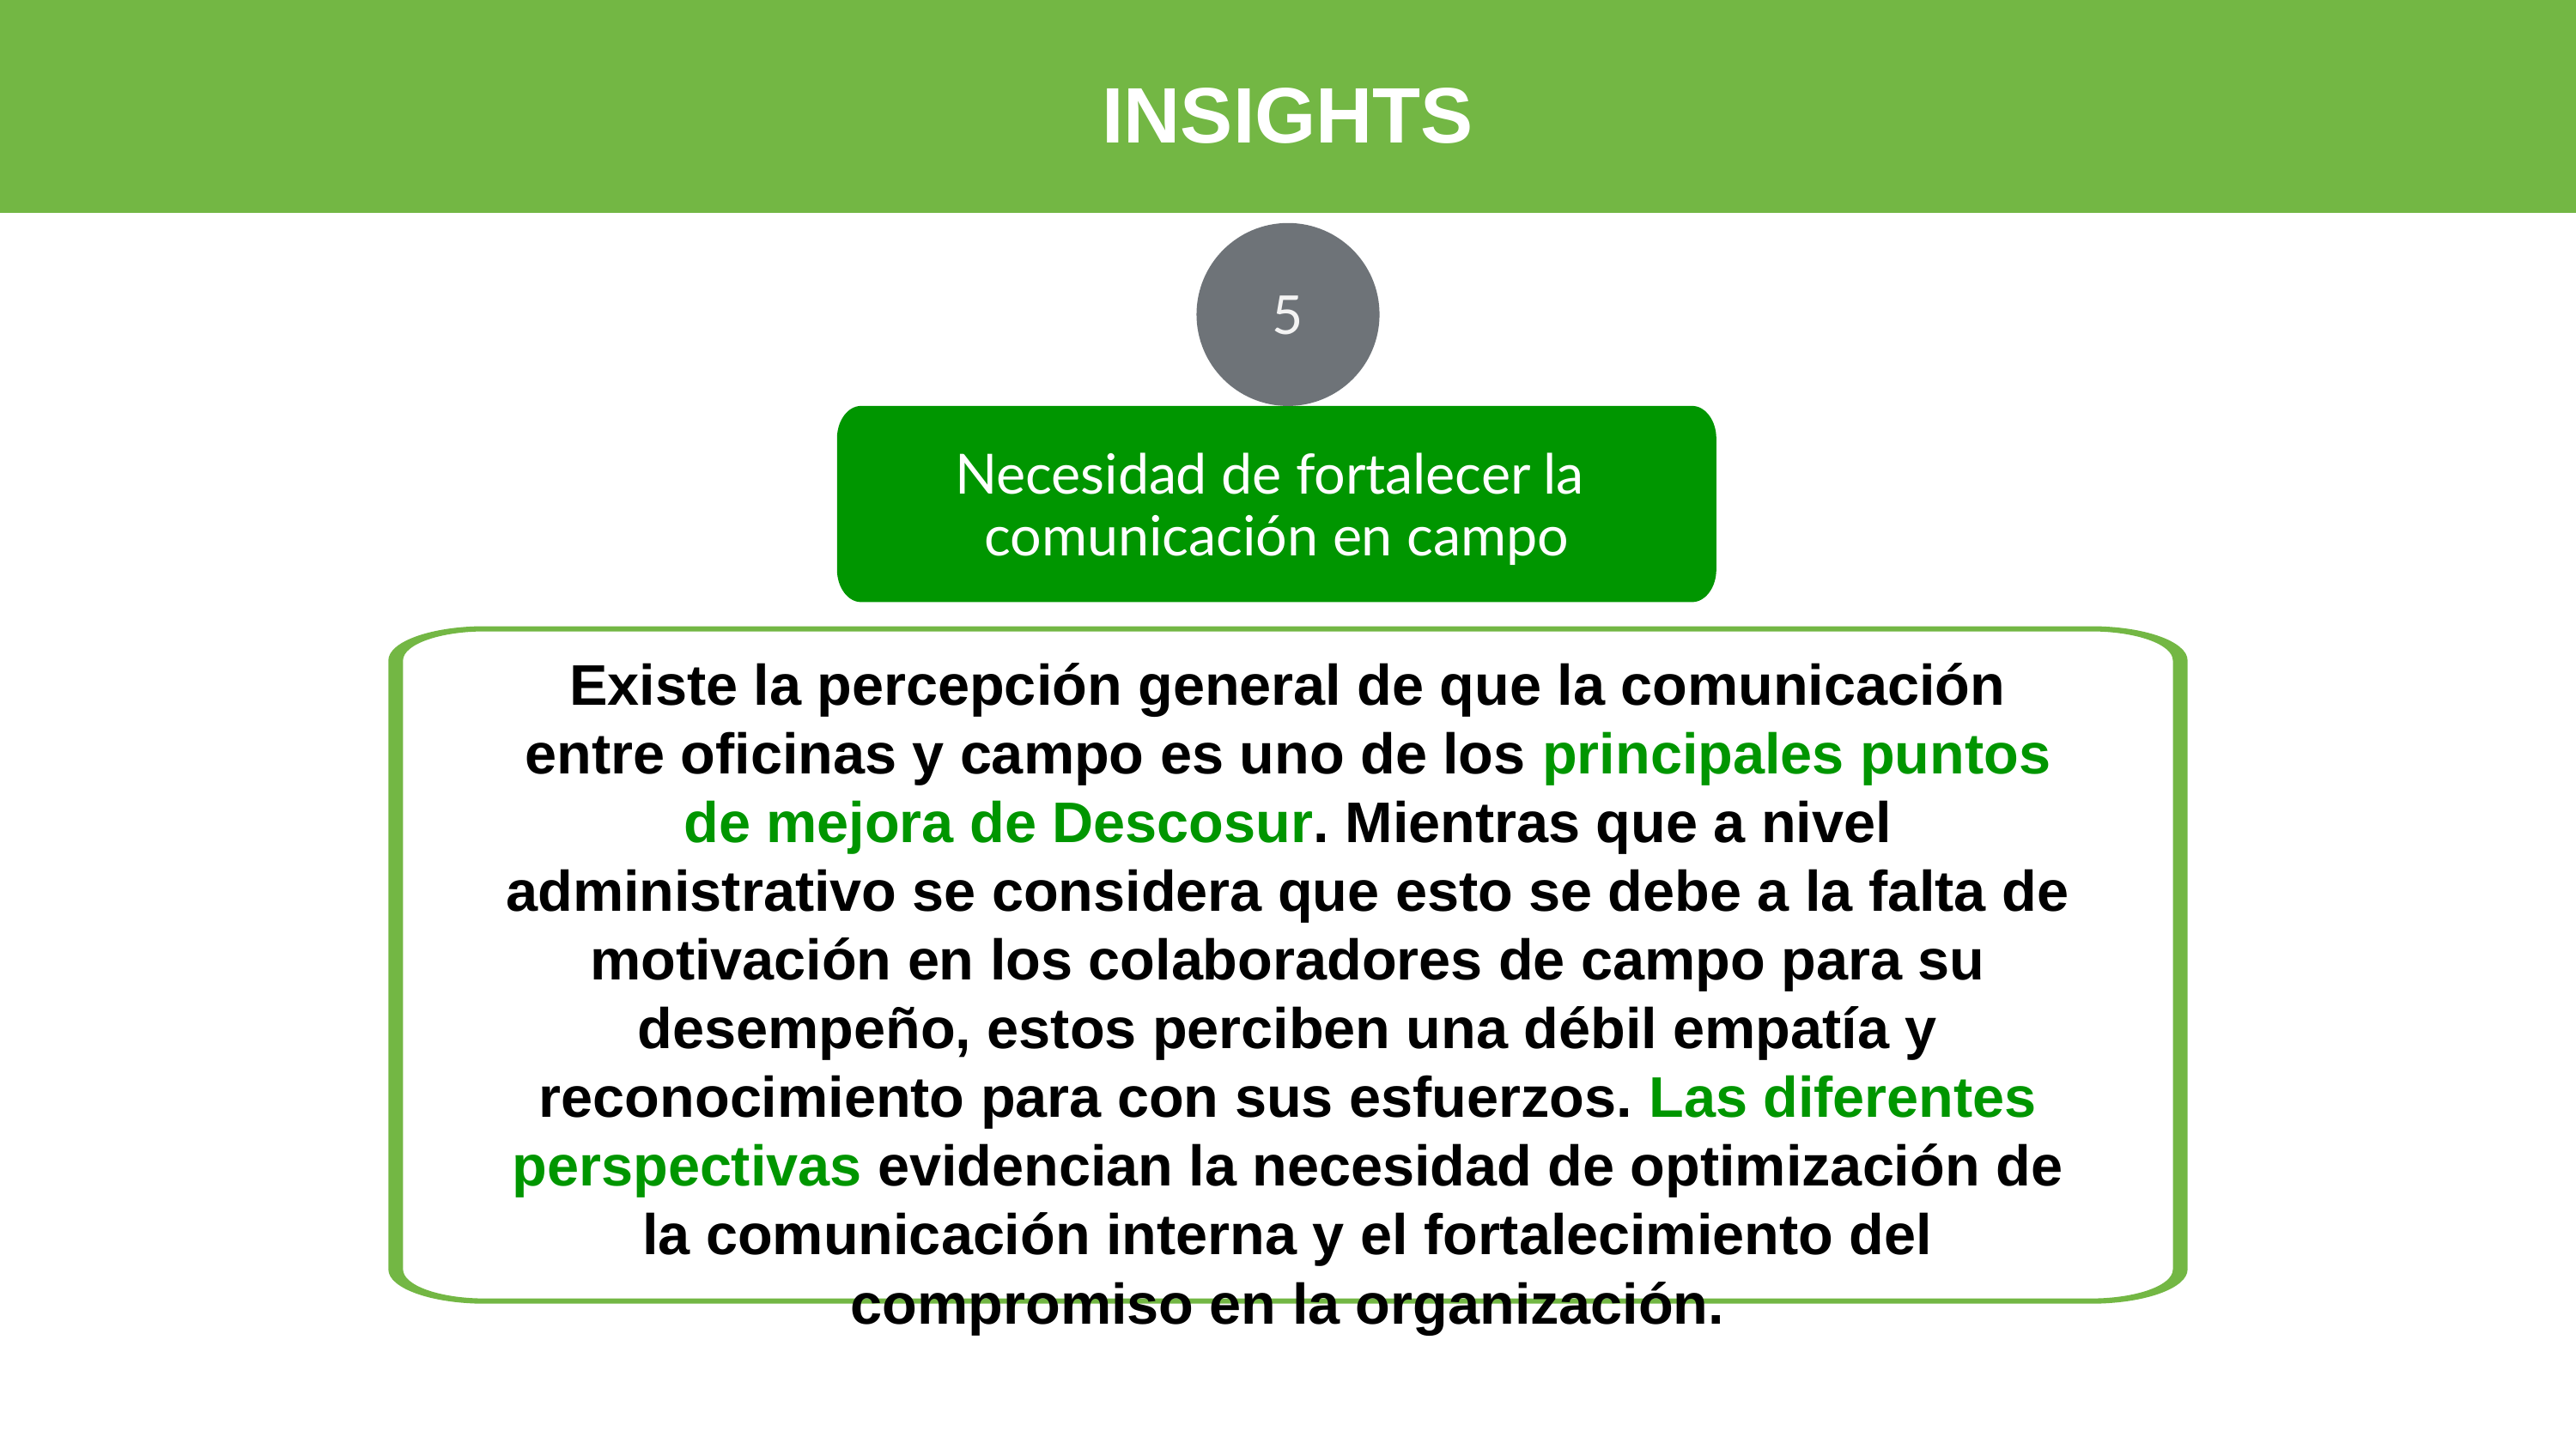

INSIGHTS

5

Necesidad de fortalecer la
comunicación en campo

Existe la percepción general de que la comunicación entre oficinas y campo es uno de los principales puntos de mejora de Descosur. Mientras que a nivel administrativo se considera que esto se debe a la falta de motivación en los colaboradores de campo para su desempeño, estos perciben una débil empatía y reconocimiento para con sus esfuerzos. Las diferentes perspectivas evidencian la necesidad de optimización de la comunicación interna y el fortalecimiento del compromiso en la organización.